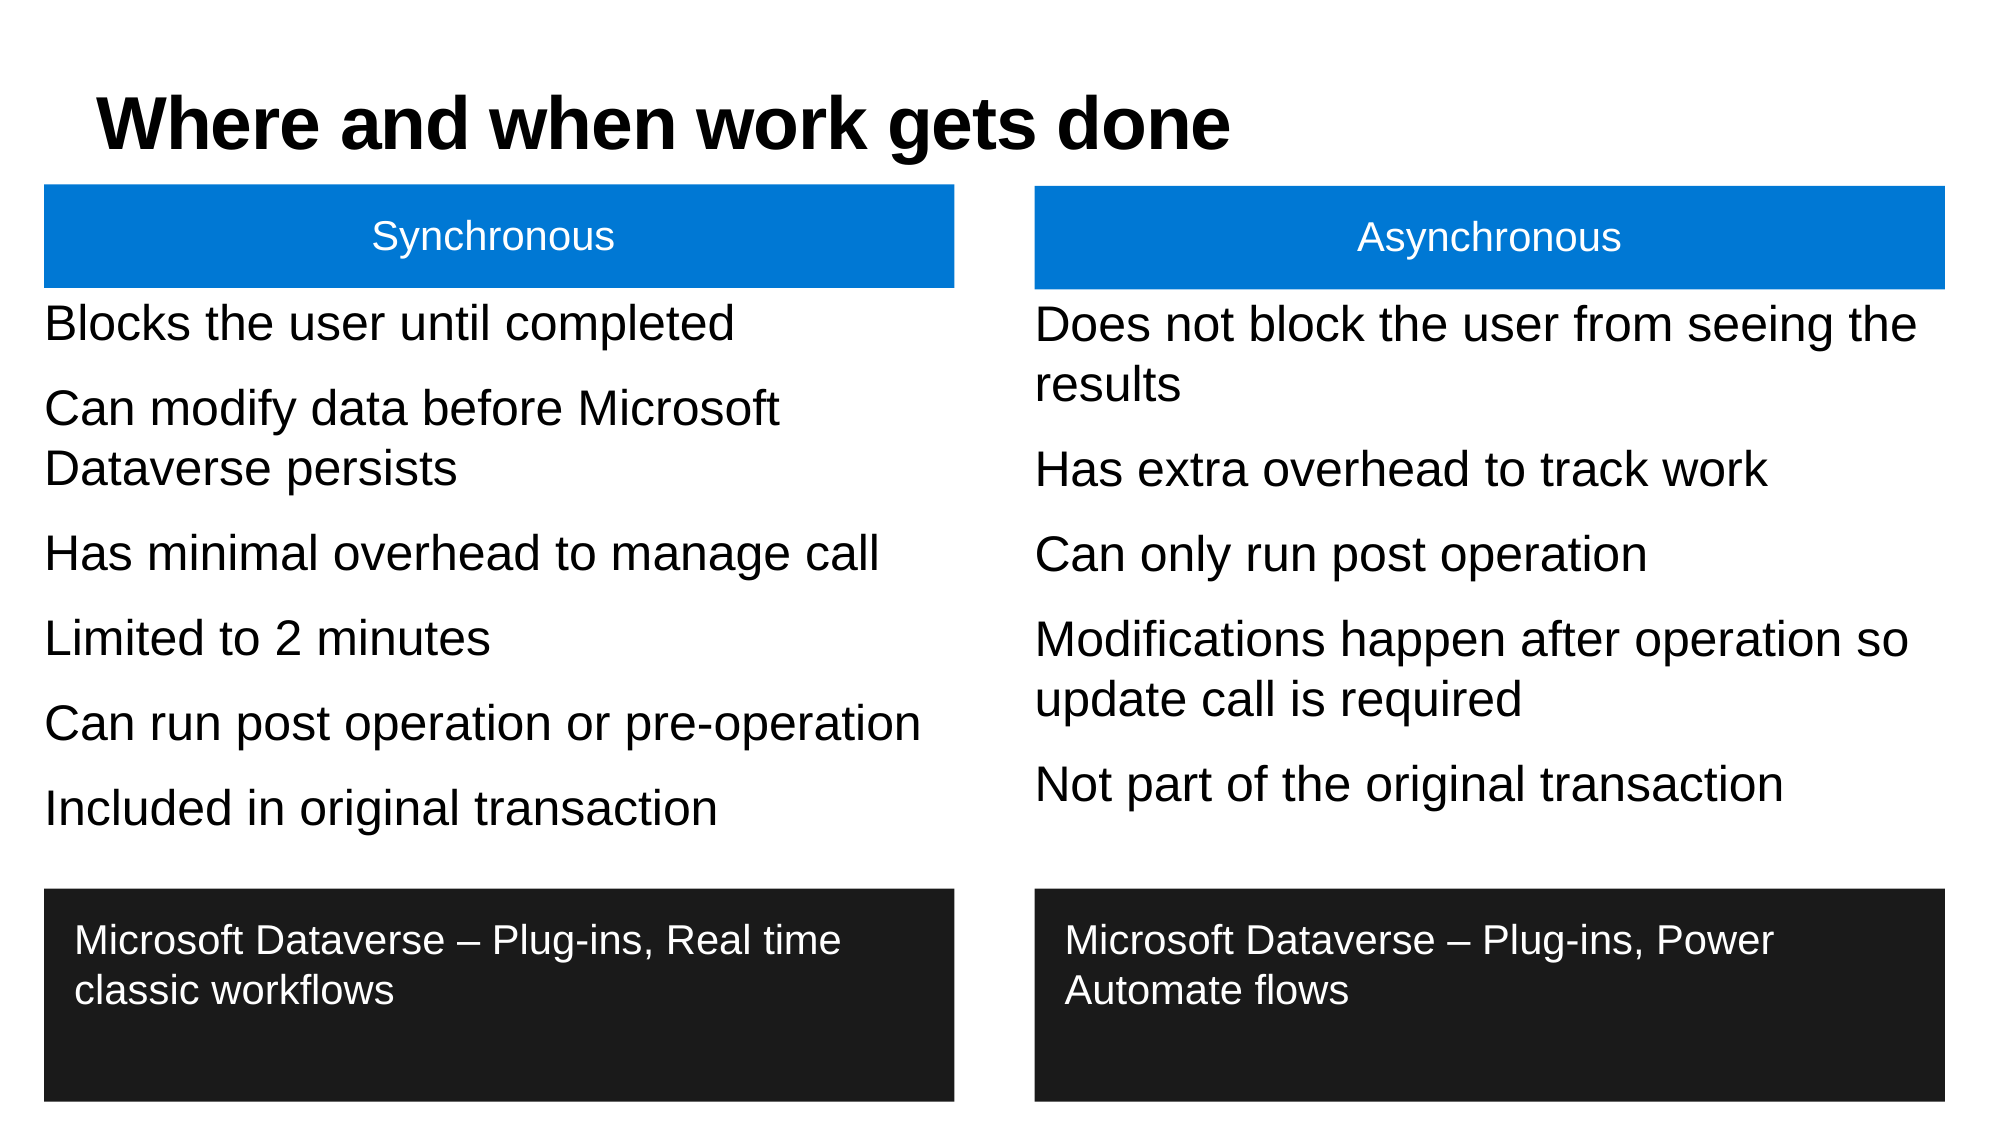

# Where and when work gets done
Synchronous
Asynchronous
Blocks the user until completed
Can modify data before Microsoft Dataverse persists
Has minimal overhead to manage call
Limited to 2 minutes
Can run post operation or pre-operation
Included in original transaction

Does not block the user from seeing the results
Has extra overhead to track work
Can only run post operation
Modifications happen after operation so update call is required
Not part of the original transaction

Microsoft Dataverse – Plug-ins, Power Automate flows
Microsoft Dataverse – Plug-ins, Real time classic workflows